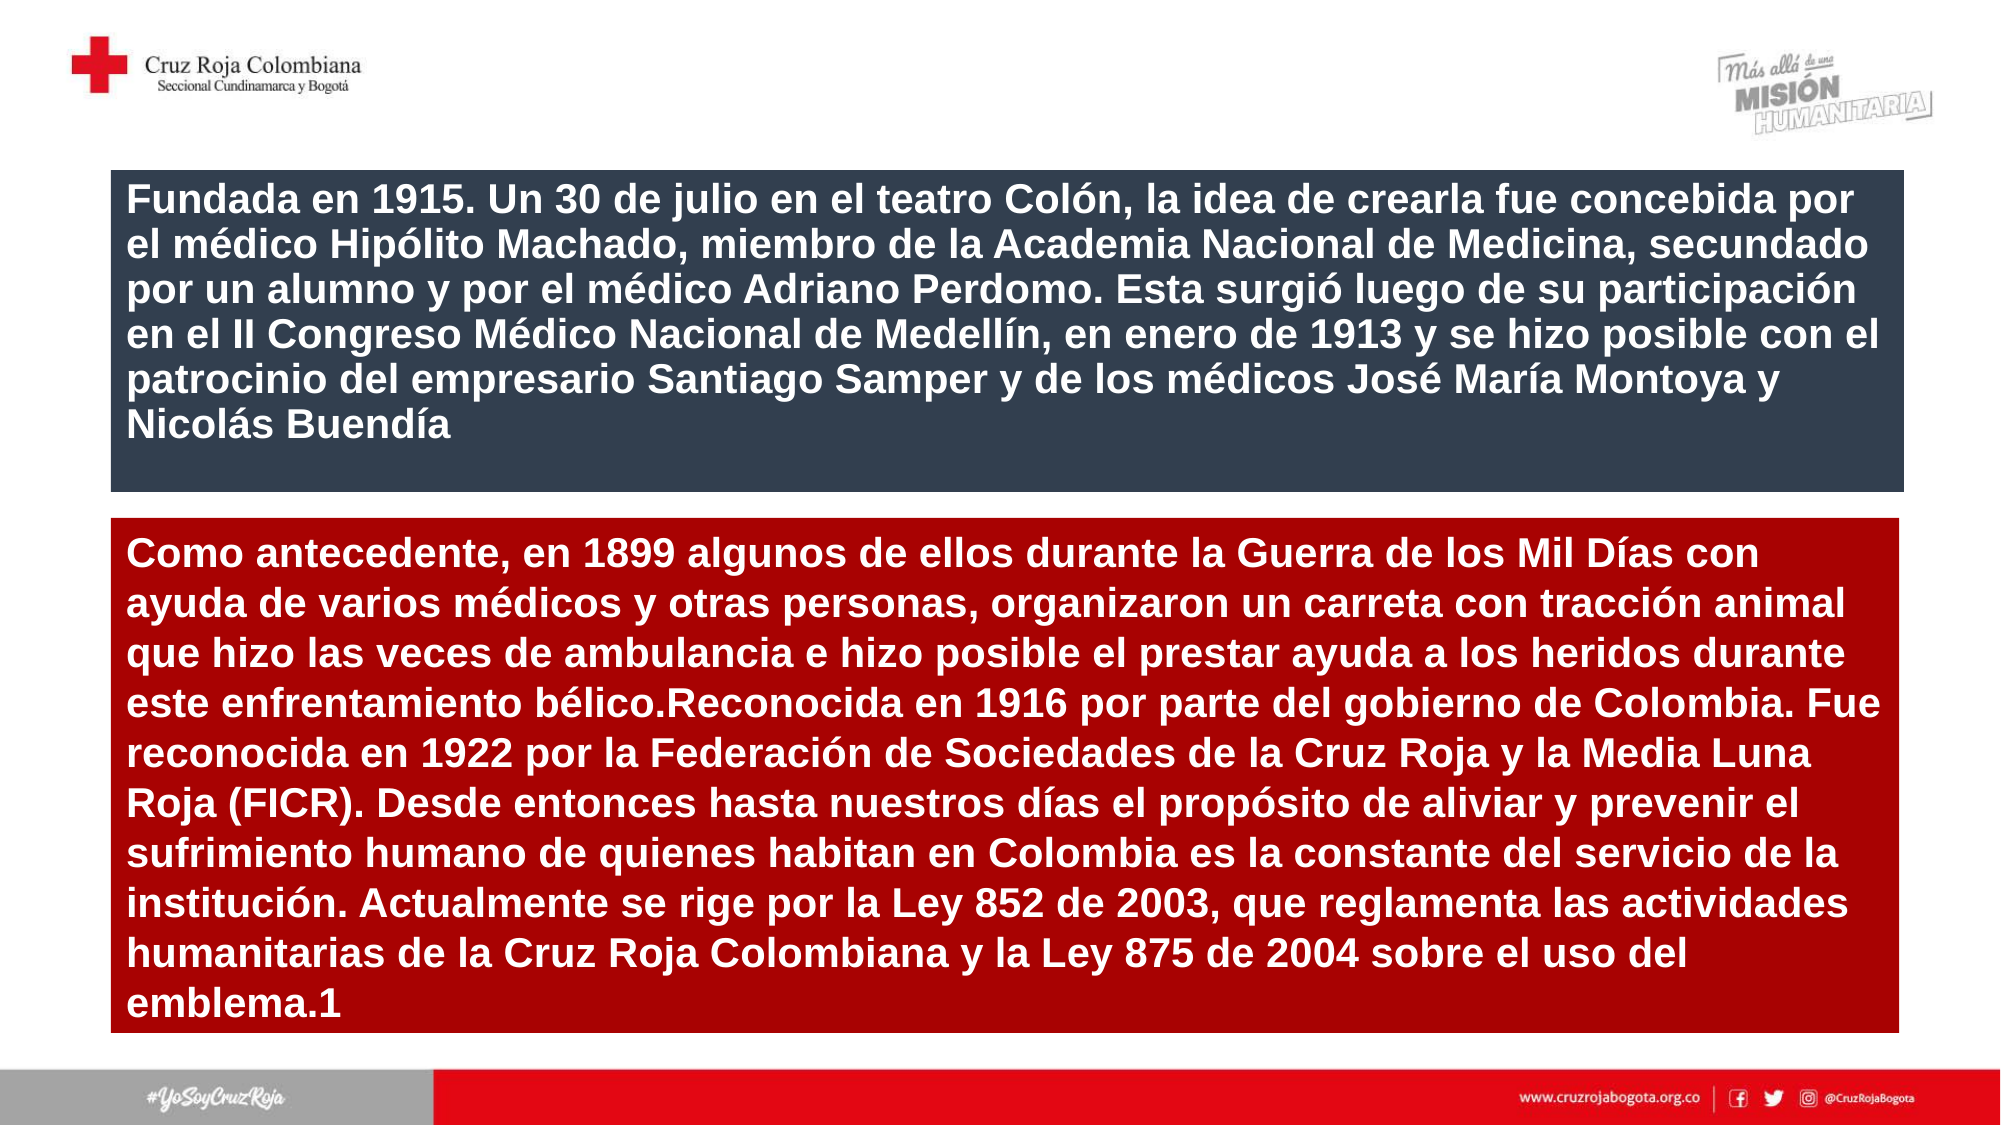

Fundada en 1915. Un 30 de julio en el teatro Colón, la idea de crearla fue concebida por el médico Hipólito Machado, miembro de la Academia Nacional de Medicina, secundado por un alumno y por el médico Adriano Perdomo. Esta surgió luego de su participación en el II Congreso Médico Nacional de Medellín, en enero de 1913 y se hizo posible con el patrocinio del empresario Santiago Samper y de los médicos José María Montoya y Nicolás Buendía

#
Como antecedente, en 1899 algunos de ellos durante la Guerra de los Mil Días con ayuda de varios médicos y otras personas, organizaron un carreta con tracción animal que hizo las veces de ambulancia e hizo posible el prestar ayuda a los heridos durante este enfrentamiento bélico.​Reconocida en 1916 por parte del gobierno de Colombia. Fue reconocida en 1922 por la Federación de Sociedades de la Cruz Roja y la Media Luna Roja (FICR). Desde entonces hasta nuestros días el propósito de aliviar y prevenir el sufrimiento humano de quienes habitan en Colombia es la constante del servicio de la institución. Actualmente se rige por la Ley 852 de 2003, que reglamenta las actividades humanitarias de la Cruz Roja Colombiana y la Ley 875 de 2004 sobre el uso del emblema.1​